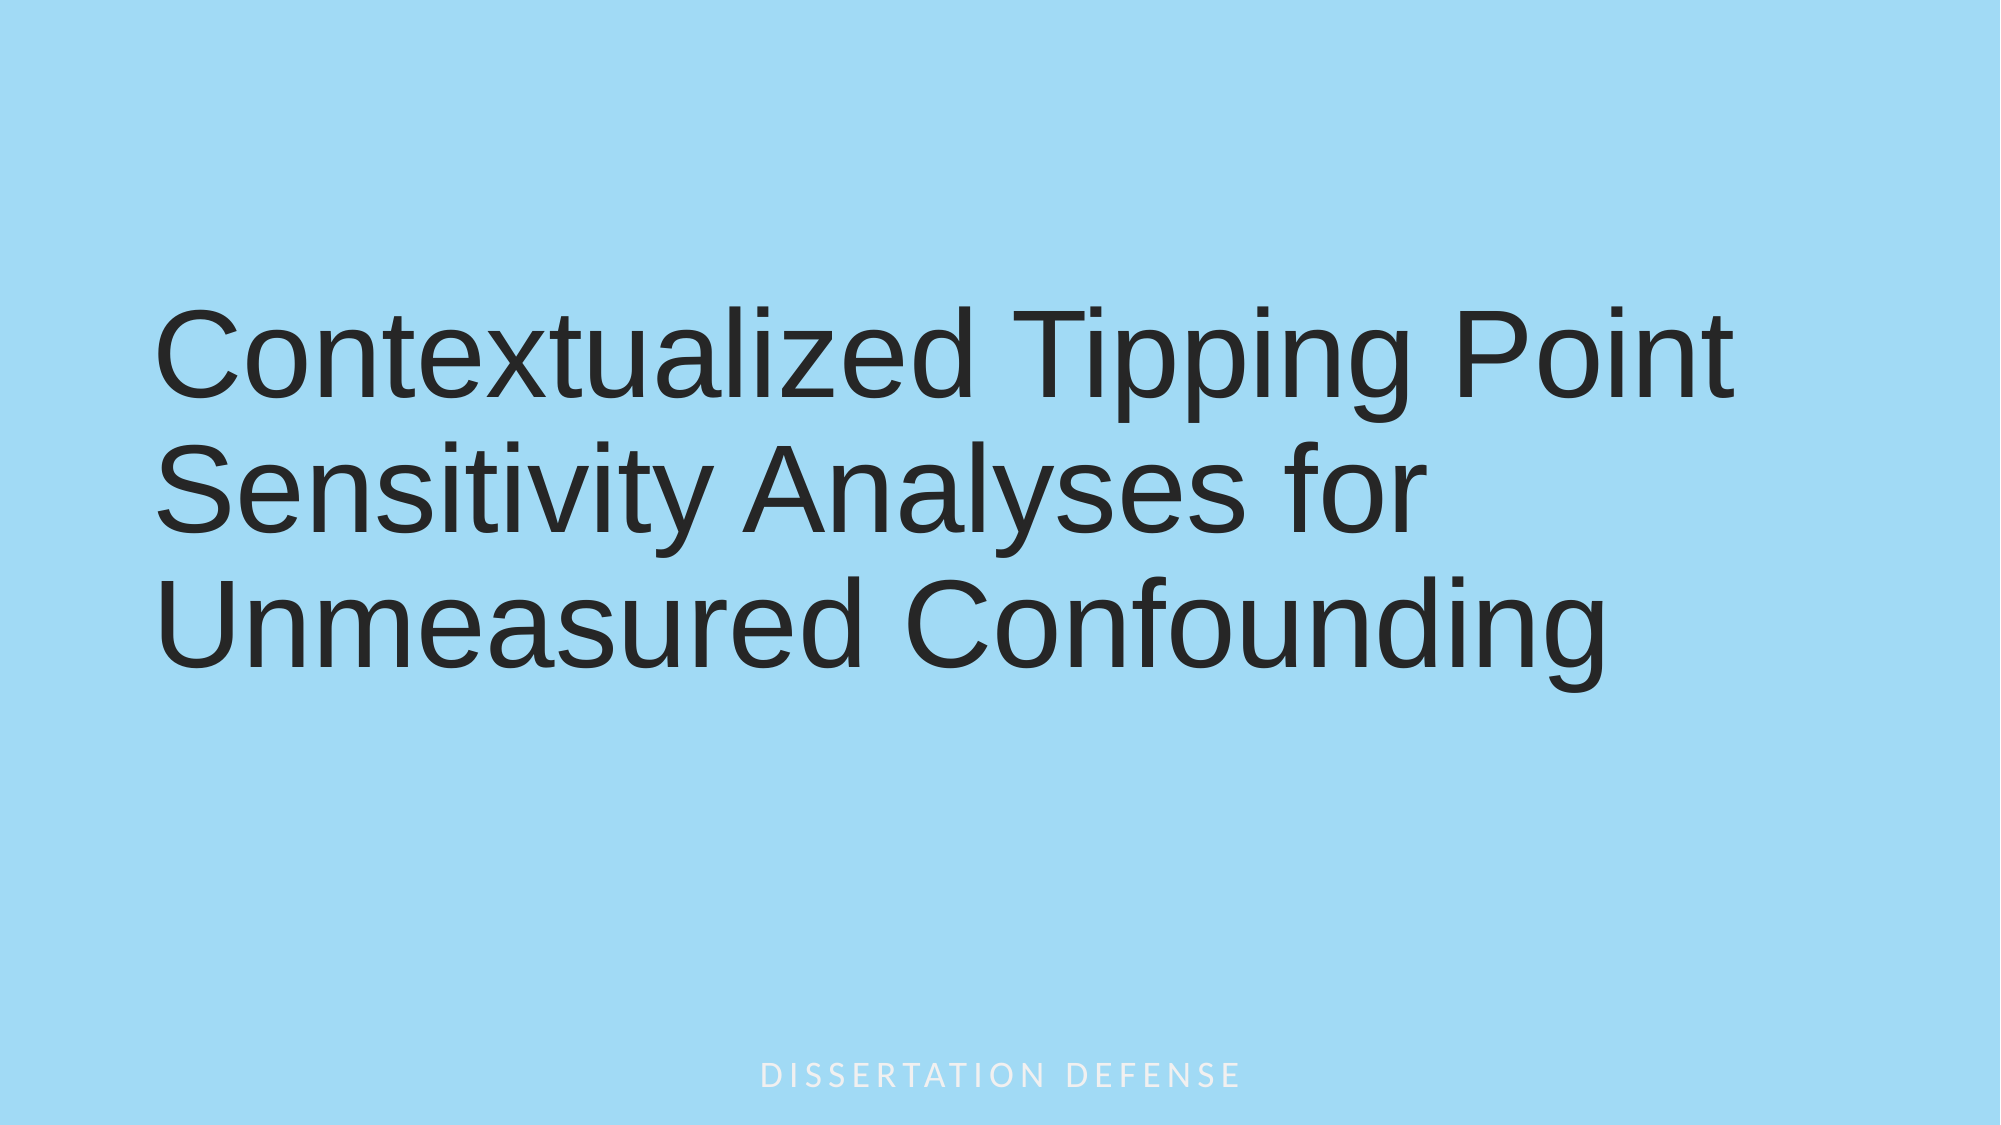

# Contextualized Tipping Point Sensitivity Analyses for Unmeasured Confounding